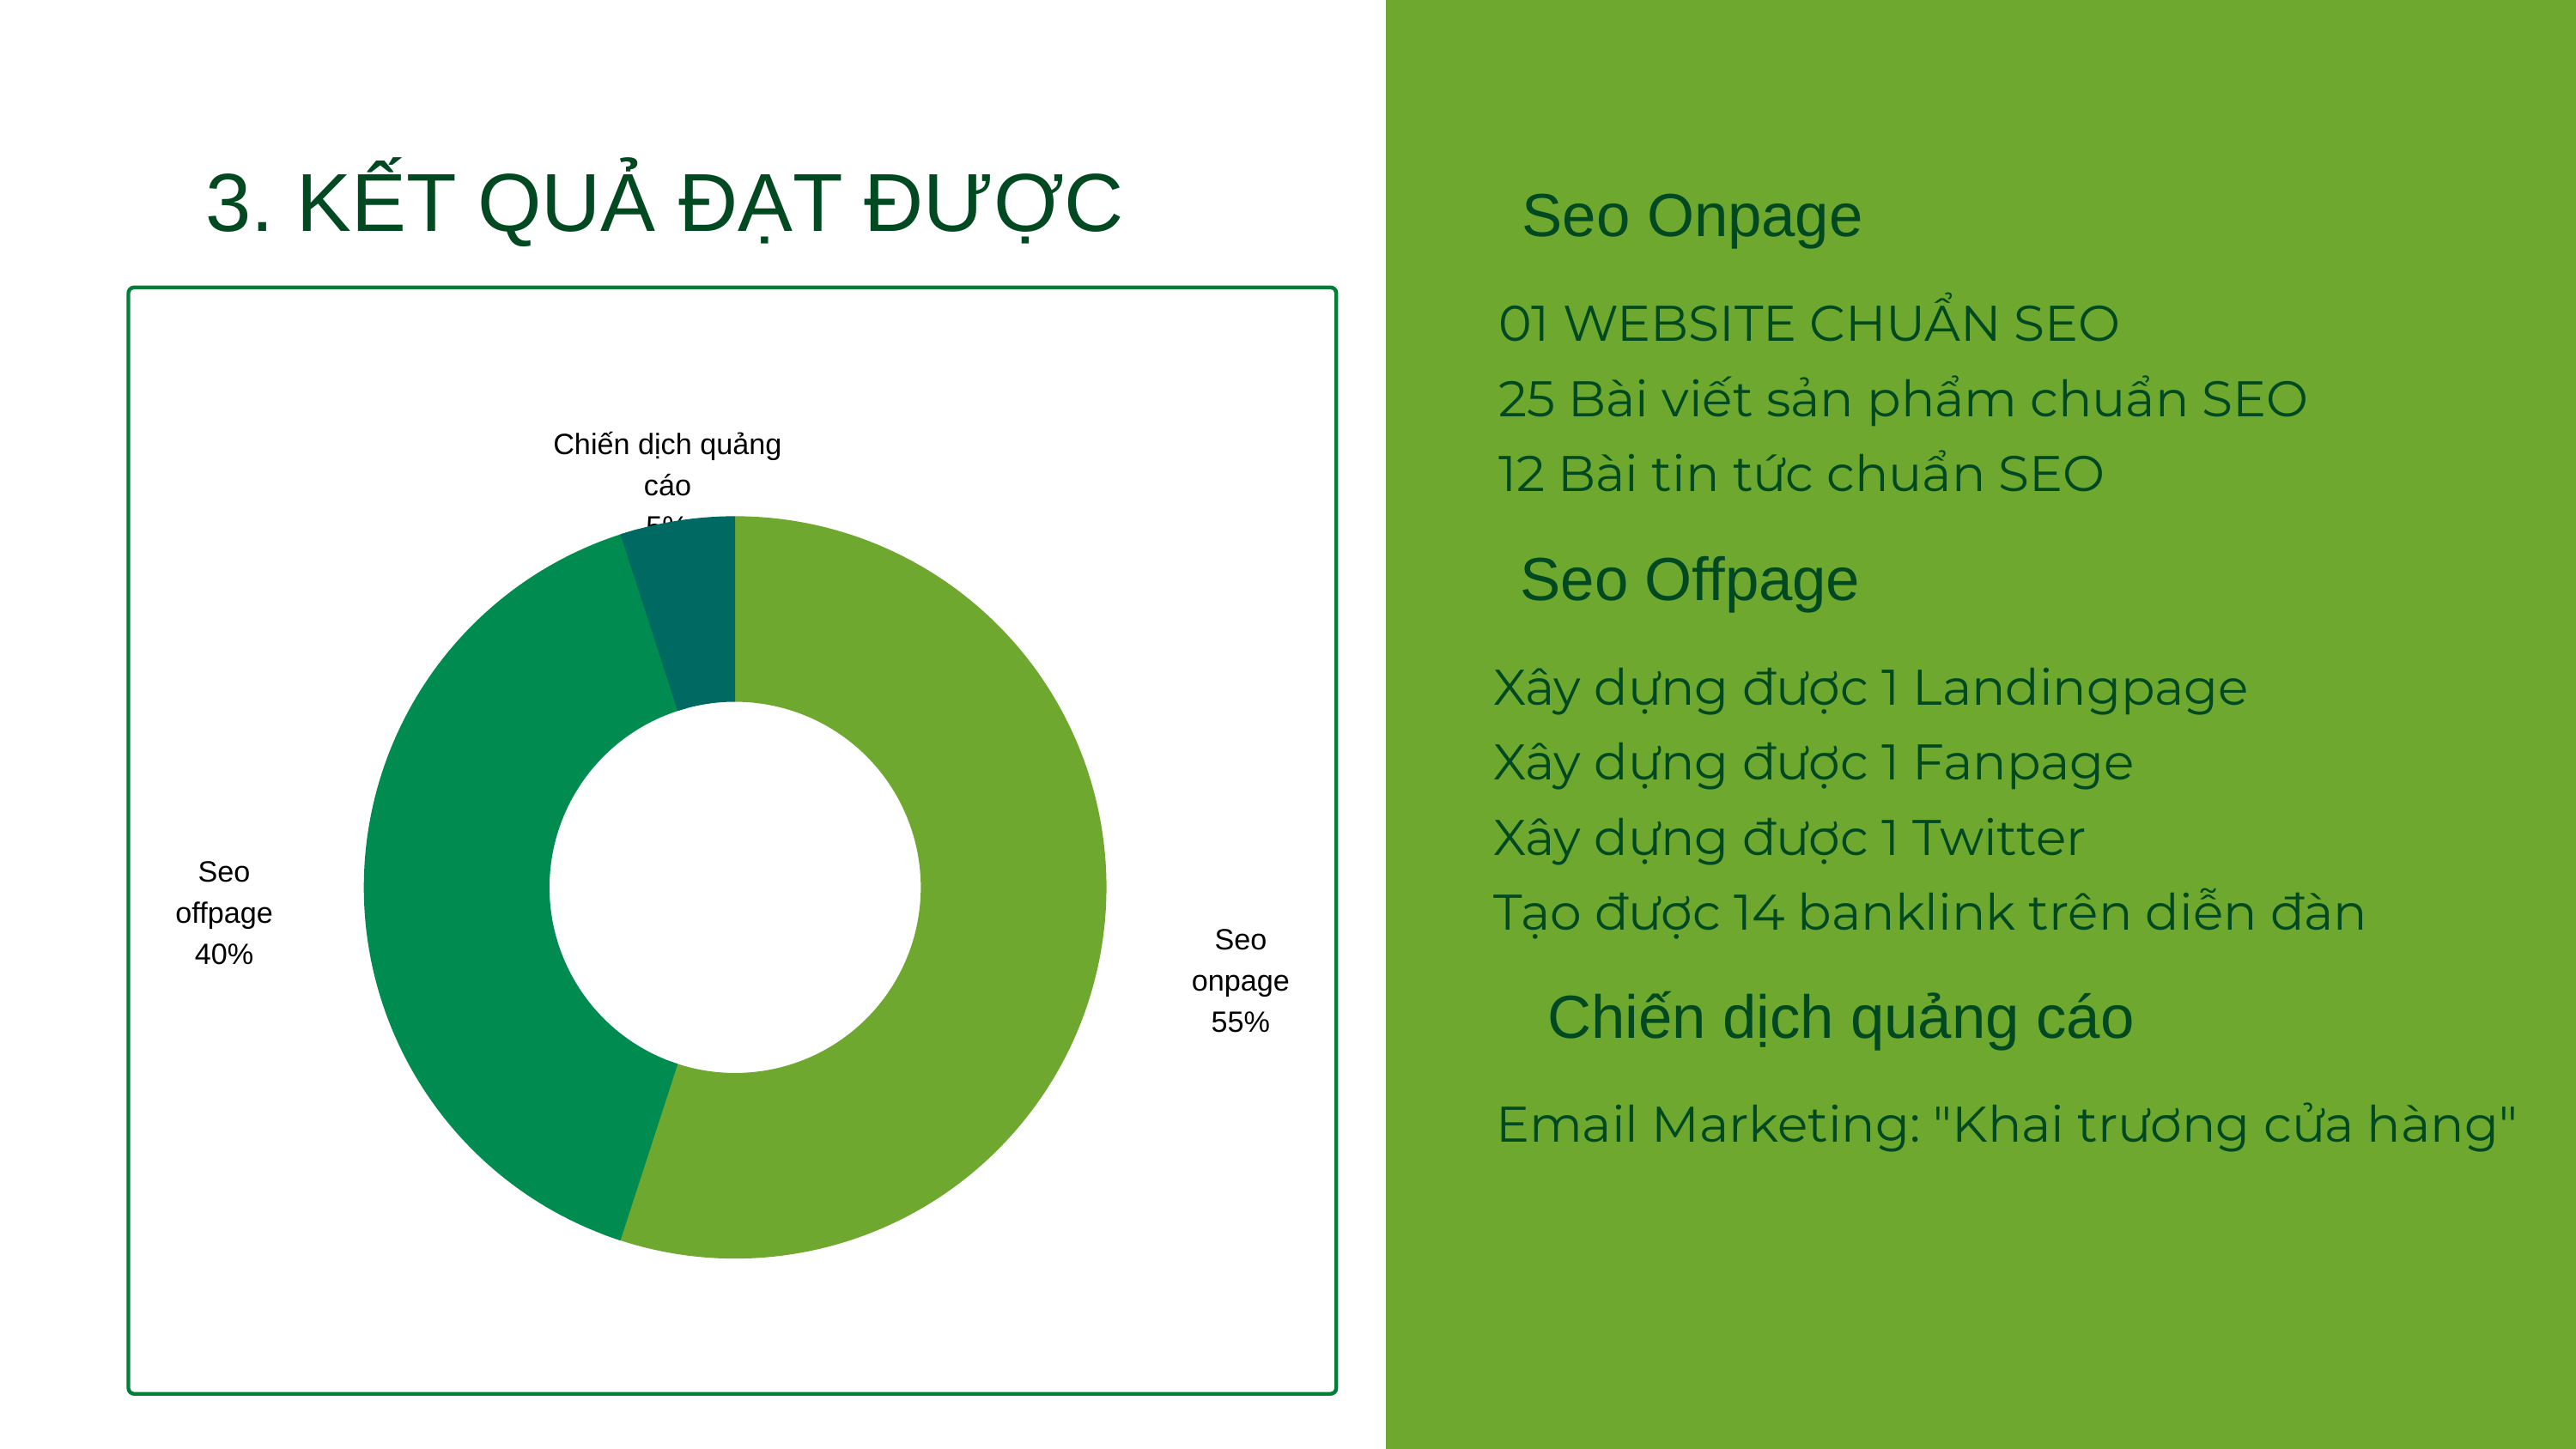

3. KẾT QUẢ ĐẠT ĐƯỢC
Seo Onpage
01 WEBSITE CHUẨN SEO
25 Bài viết sản phẩm chuẩn SEO
12 Bài tin tức chuẩn SEO

Chiến dịch quảng cáo
5%

Seo offpage
40%
Seo onpage
55%
Seo Offpage
Xây dựng được 1 Landingpage
Xây dựng được 1 Fanpage
Xây dựng được 1 Twitter
Tạo được 14 banklink trên diễn đàn
Chiến dịch quảng cáo
Email Marketing: "Khai trương cửa hàng"